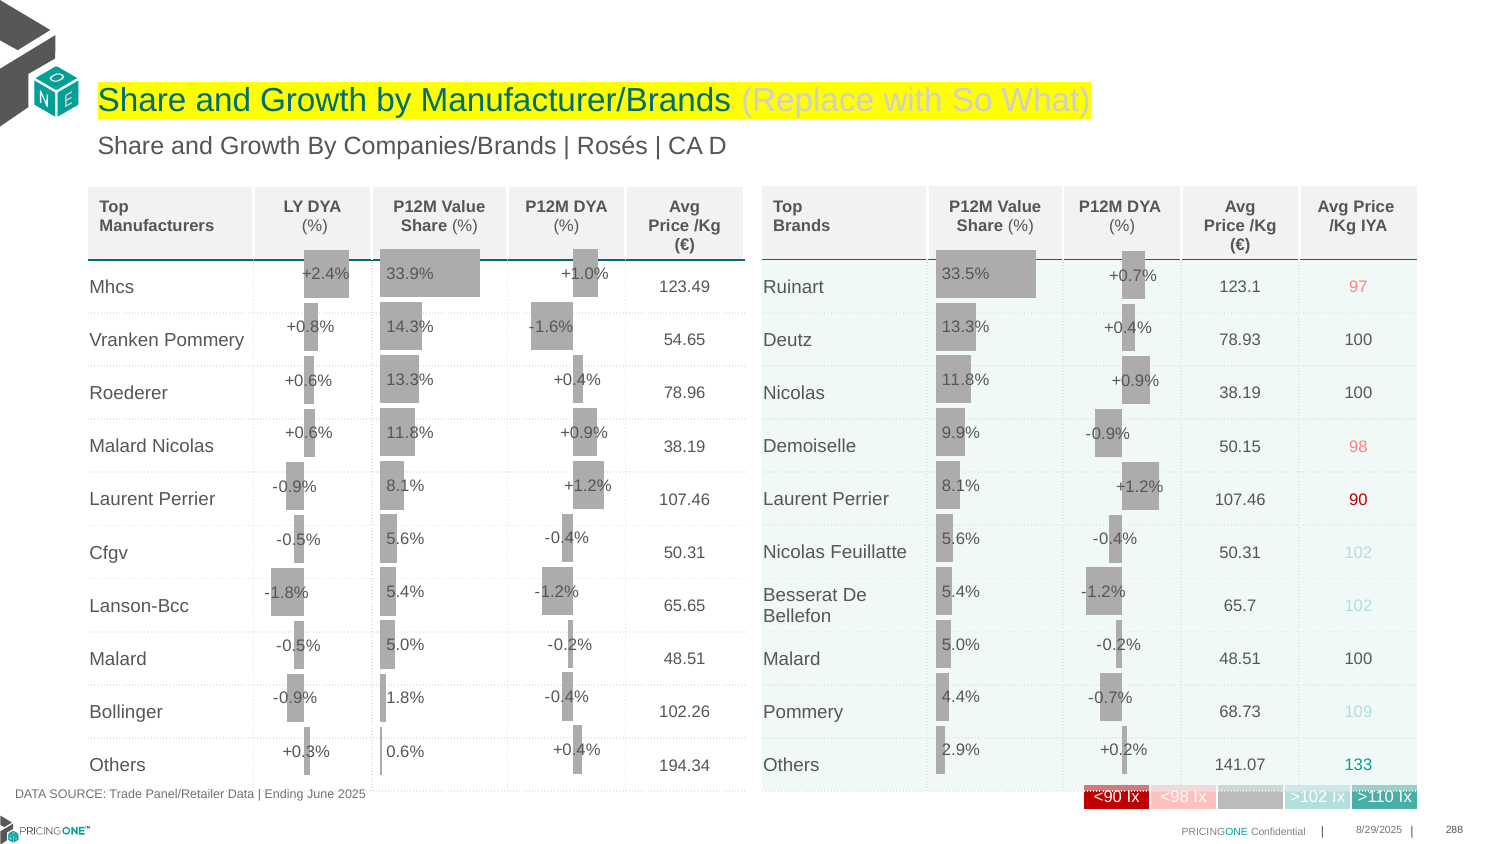

# Share and Growth by Manufacturer/Brands (Replace with So What)

Share and Growth By Companies/Brands | Rosés | CA D
| Top Brands | P12M Value Share (%) | P12M DYA (%) | Avg Price /Kg (€) | Avg Price /Kg IYA |
| --- | --- | --- | --- | --- |
| Ruinart |  |  | 123.1 | 97 |
| Deutz |  |  | 78.93 | 100 |
| Nicolas |  |  | 38.19 | 100 |
| Demoiselle |  |  | 50.15 | 98 |
| Laurent Perrier |  |  | 107.46 | 90 |
| Nicolas Feuillatte |  |  | 50.31 | 102 |
| Besserat De Bellefon |  |  | 65.7 | 102 |
| Malard |  |  | 48.51 | 100 |
| Pommery |  |  | 68.73 | 109 |
| Others |  |  | 141.07 | 133 |
| Top Manufacturers | LY DYA (%) | P12M Value Share (%) | P12M DYA (%) | Avg Price /Kg (€) |
| --- | --- | --- | --- | --- |
| Mhcs |  |  |  | 123.49 |
| Vranken Pommery |  |  |  | 54.65 |
| Roederer |  |  |  | 78.96 |
| Malard Nicolas |  |  |  | 38.19 |
| Laurent Perrier |  |  |  | 107.46 |
| Cfgv |  |  |  | 50.31 |
| Lanson-Bcc |  |  |  | 65.65 |
| Malard |  |  |  | 48.51 |
| Bollinger |  |  |  | 102.26 |
| Others |  |  |  | 194.34 |

### Chart

| Category | Share DYA P12M |
|---|---|
|  | 0.009592862301636529 |

### Chart

| Category | Value Share P12M |
|---|---|
|  | 0.3391947189623224 |

### Chart

| Category | Share DYA LY |
|---|---|
|  | 0.023946927411703844 |

### Chart

| Category | Value Share |
|---|---|
|  | 0.33502250914619663 |

### Chart

| Category | Share DYA |
|---|---|
|  | 0.0073582890268295564 |
DATA SOURCE: Trade Panel/Retailer Data | Ending June 2025
| <90 Ix | <98 Ix |  | >102 Ix | >110 Ix |
| --- | --- | --- | --- | --- |

8/29/2025
288